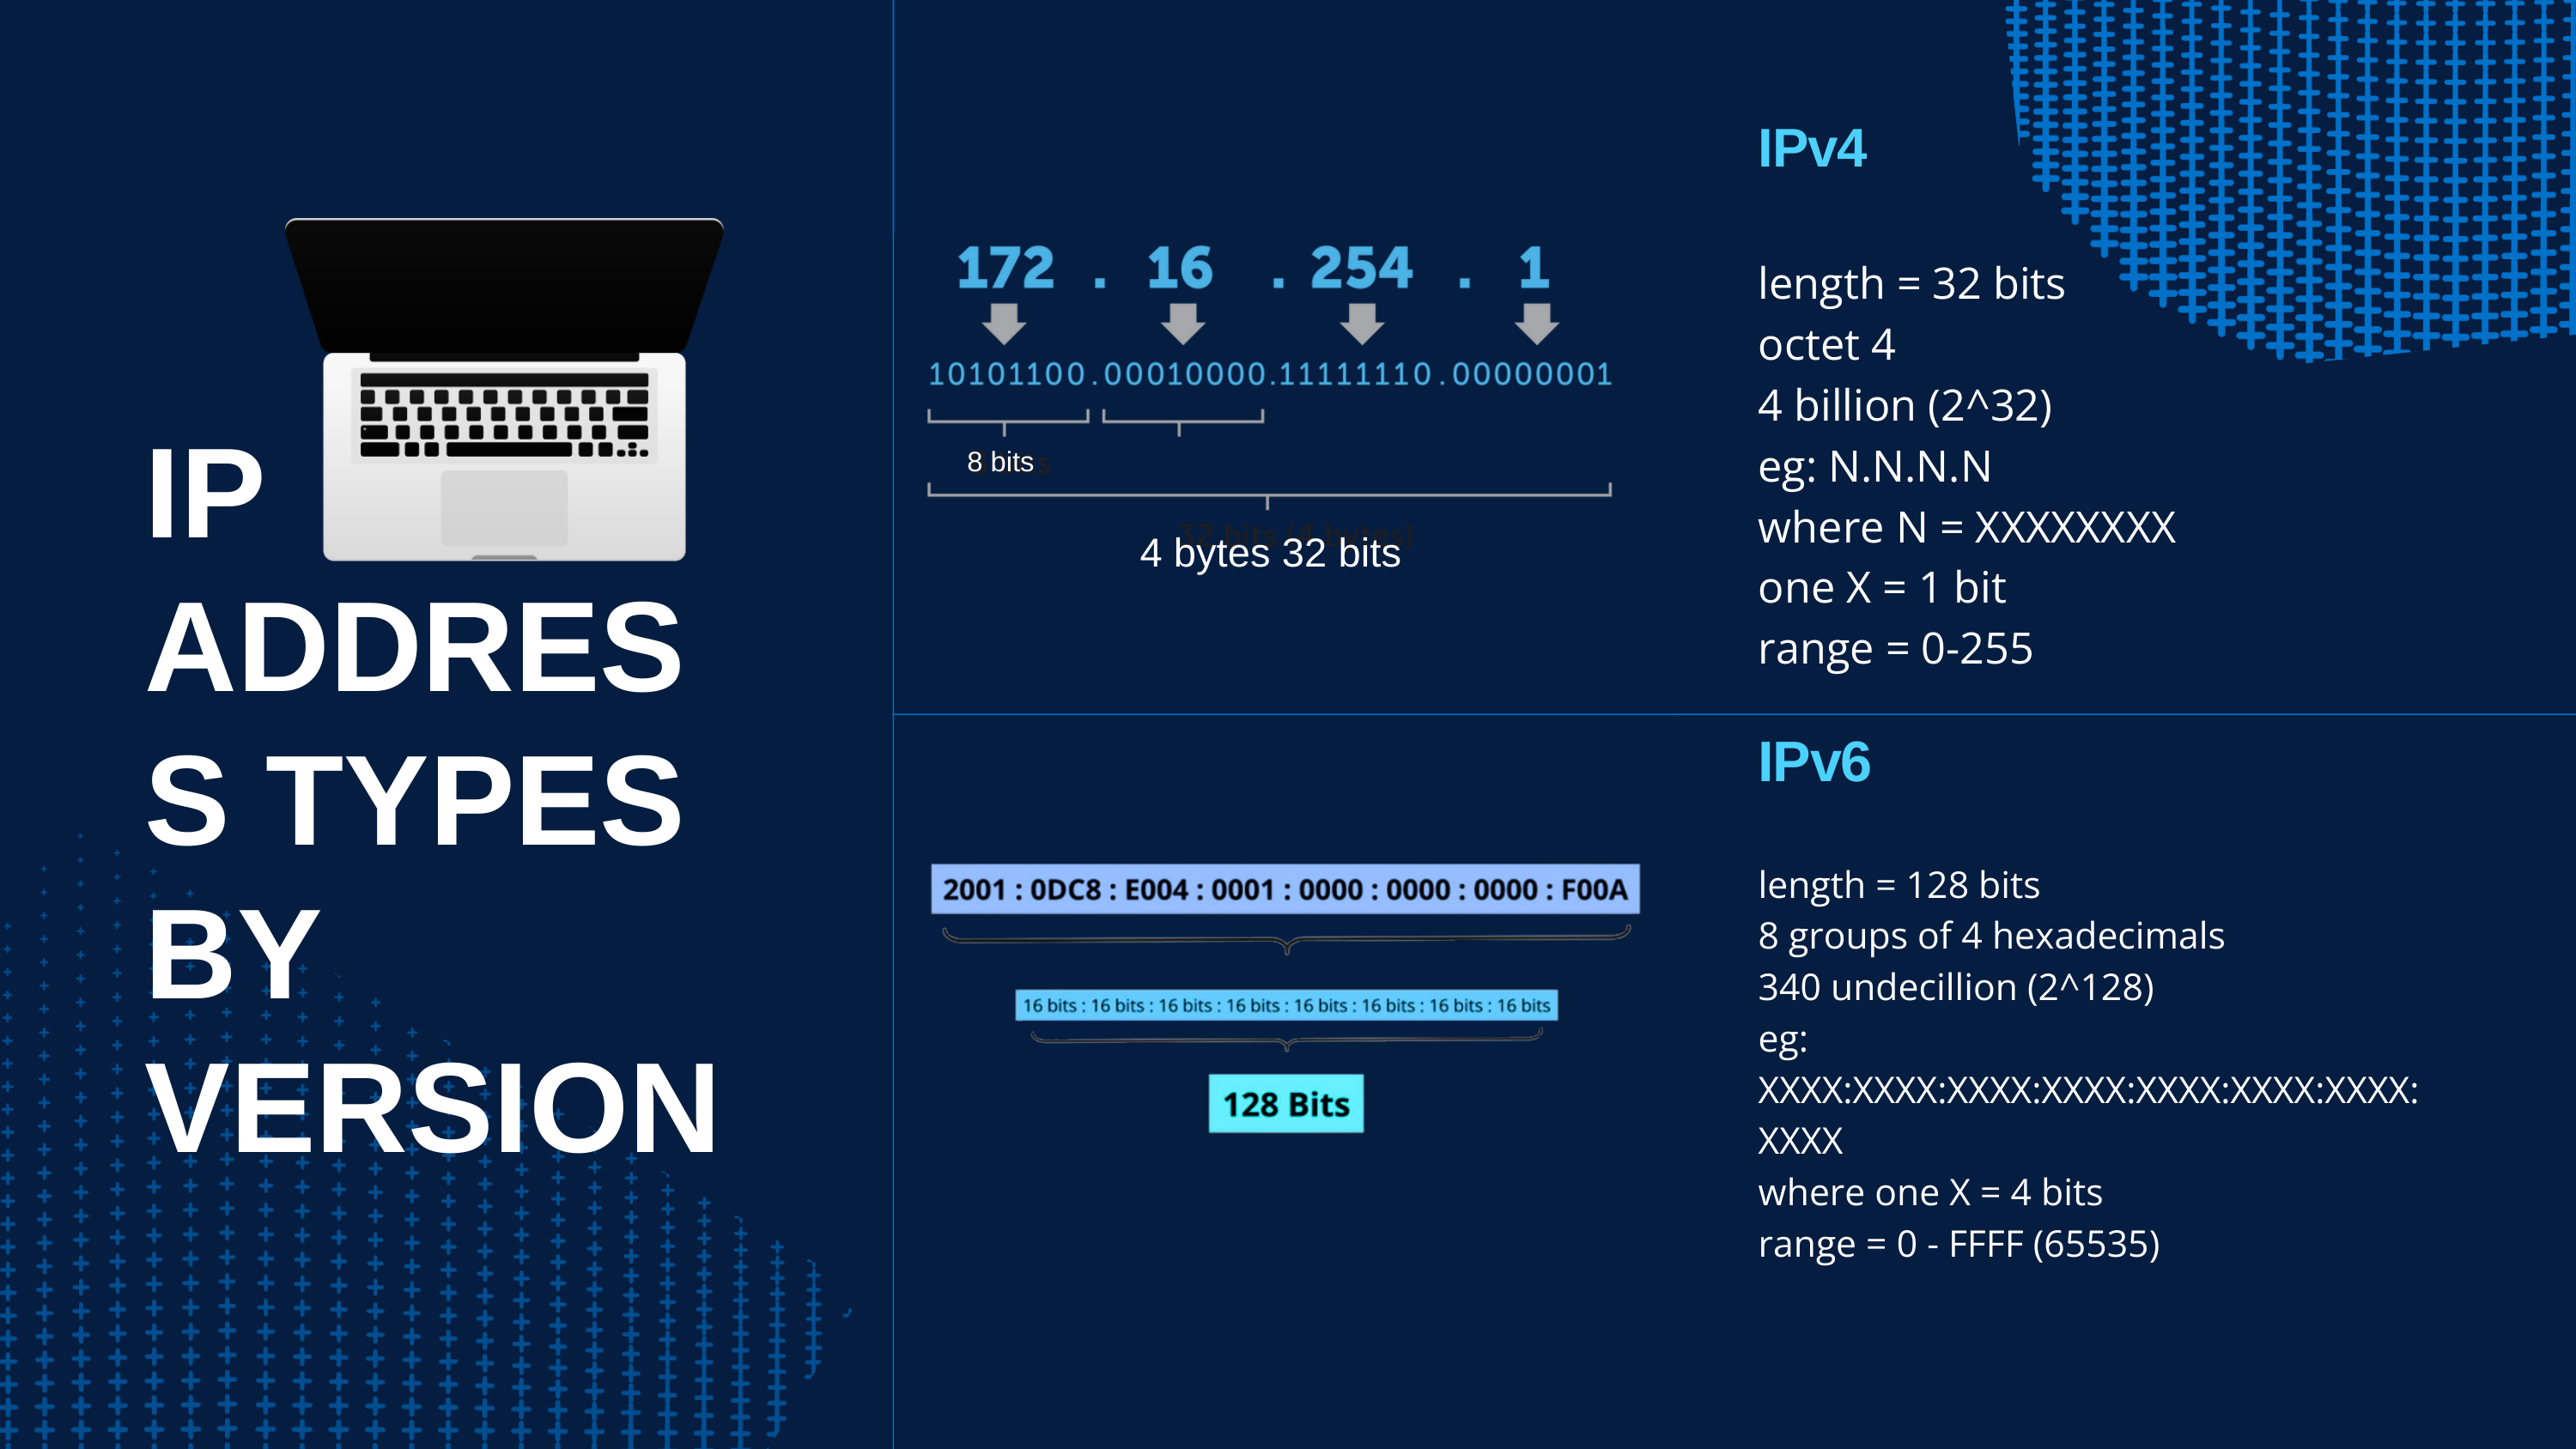

IPv4
length = 32 bits
octet 4
4 billion (2^32)
eg: N.N.N.N
where N = XXXXXXXX
one X = 1 bit
range = 0-255

IP ADDRESS TYPES BY VERSION
8 bits
4 bytes 32 bits

IPv6
length = 128 bits
8 groups of 4 hexadecimals
340 undecillion (2^128)
eg:  XXXX:XXXX:XXXX:XXXX:XXXX:XXXX:XXXX:XXXX
where one X = 4 bits
range = 0 - FFFF (65535)